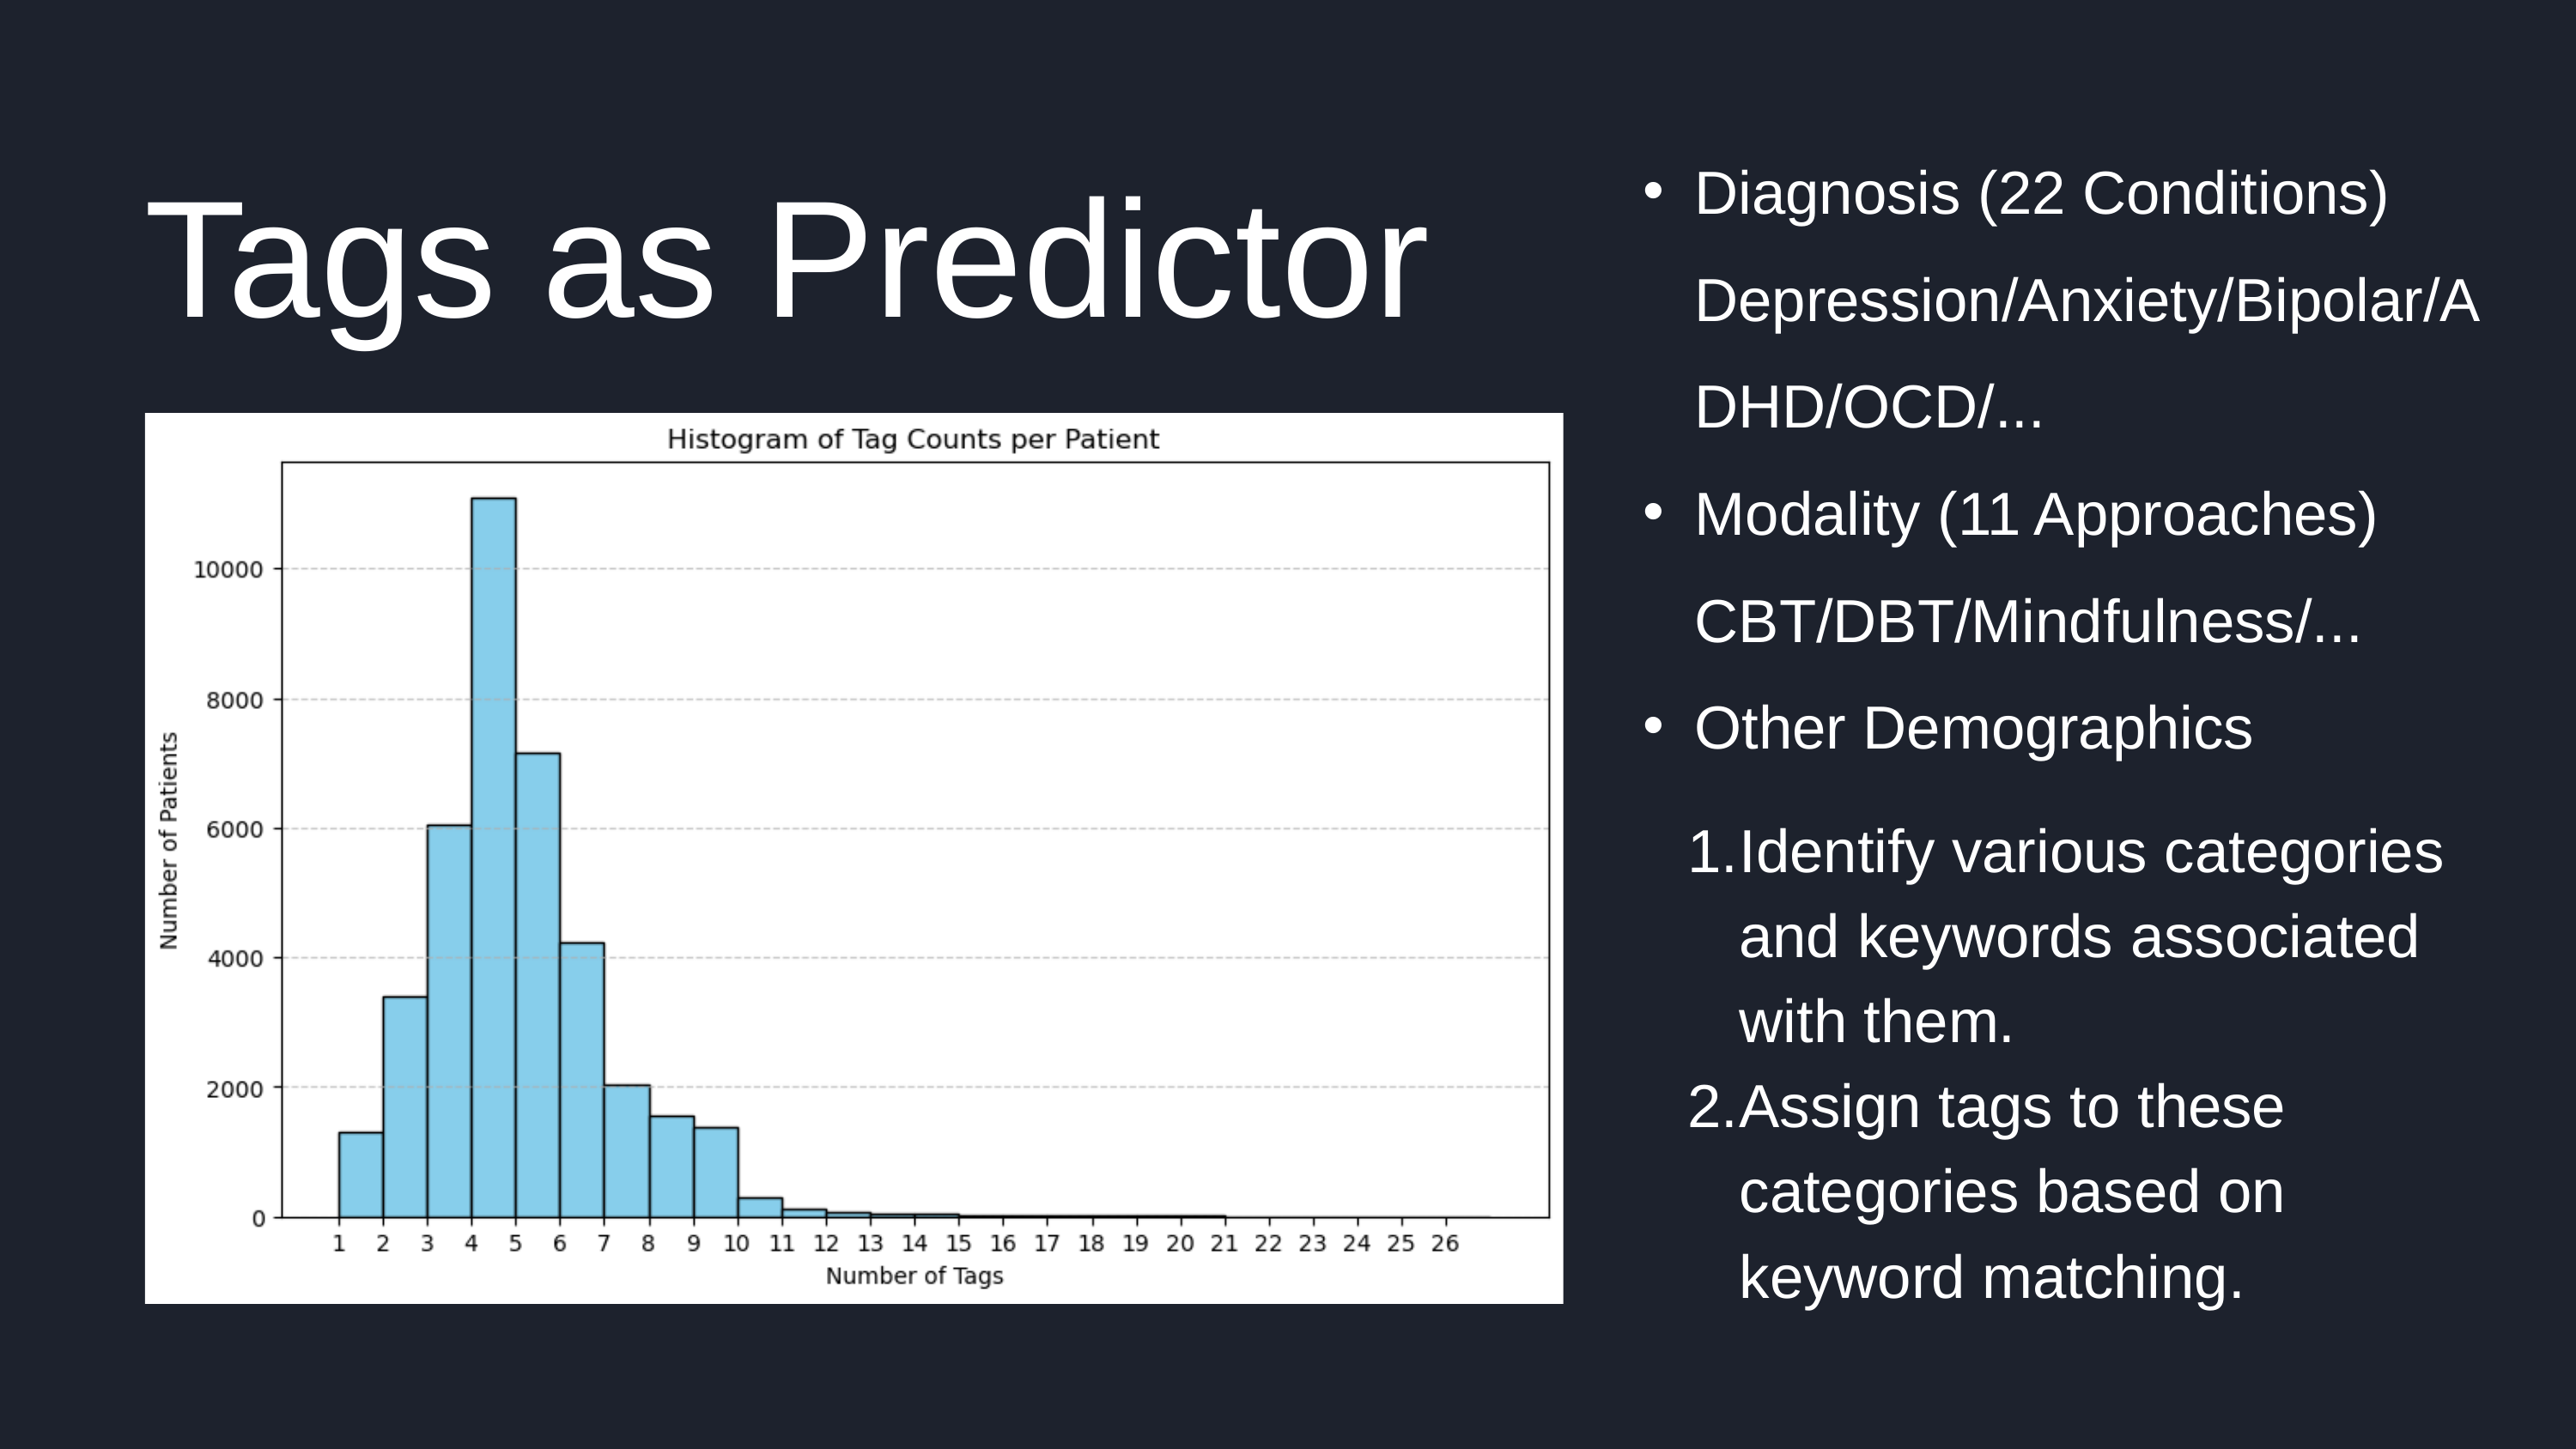

Tags as Predictor
Diagnosis (22 Conditions) Depression/Anxiety/Bipolar/ADHD/OCD/...
Modality (11 Approaches) CBT/DBT/Mindfulness/...
Other Demographics

Identify various categories and keywords associated with them.
Assign tags to these categories based on keyword matching.